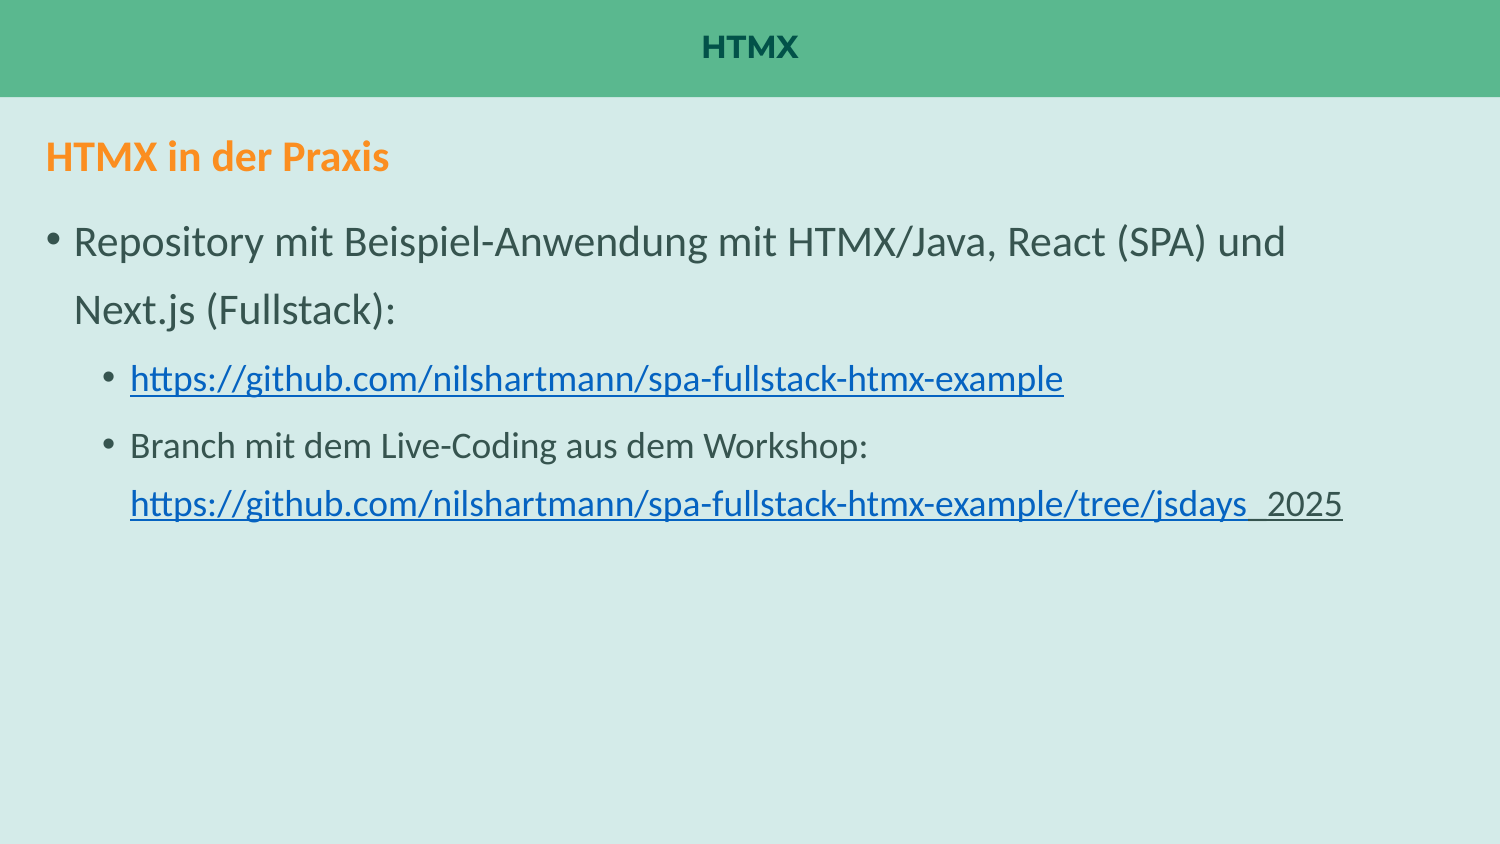

# HTMX
HTMX in der Praxis
Repository mit Beispiel-Anwendung mit HTMX/Java, React (SPA) und Next.js (Fullstack):
https://github.com/nilshartmann/spa-fullstack-htmx-example
Branch mit dem Live-Coding aus dem Workshop: https://github.com/nilshartmann/spa-fullstack-htmx-example/tree/jsdays_2025